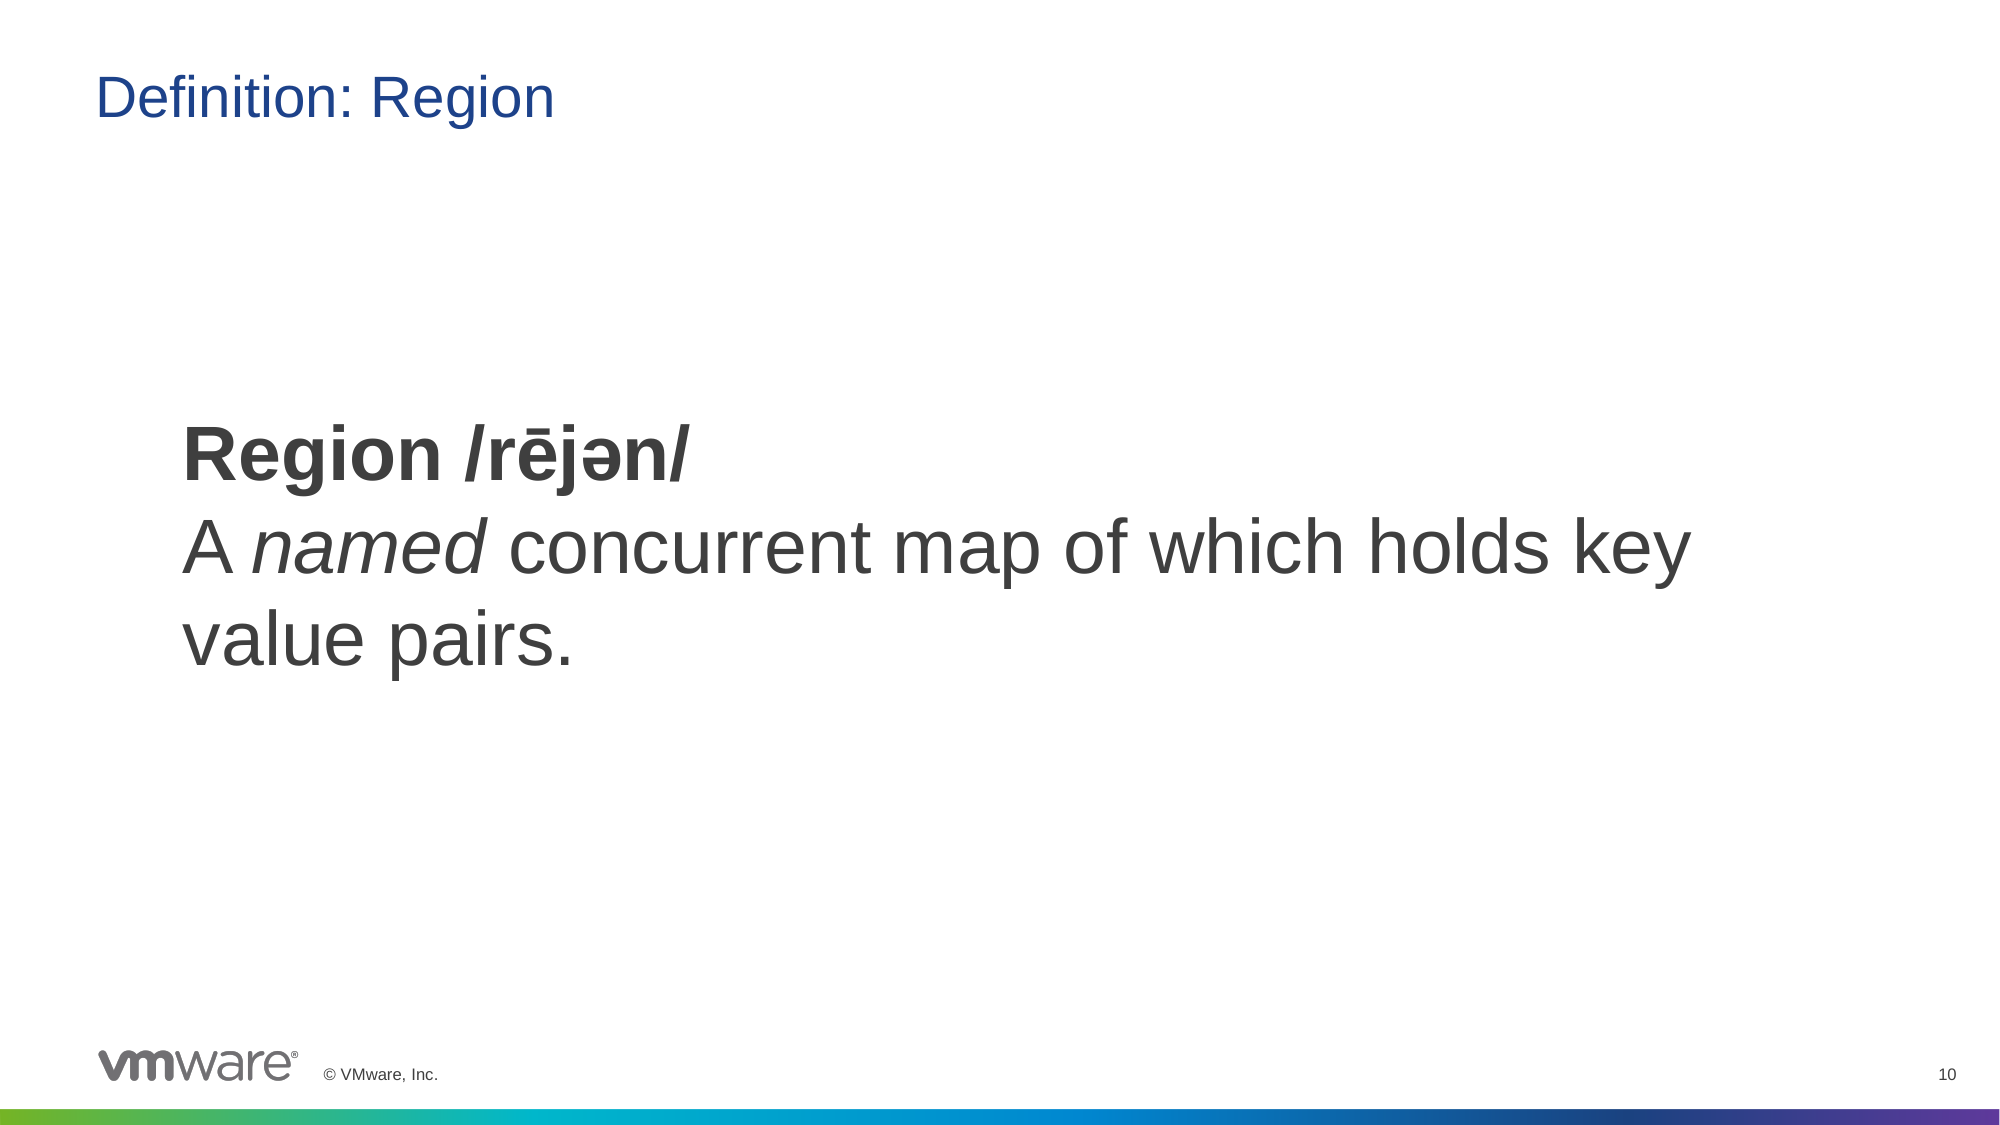

# Definition: Region
Region /rējən/
A named concurrent map of which holds key value pairs.